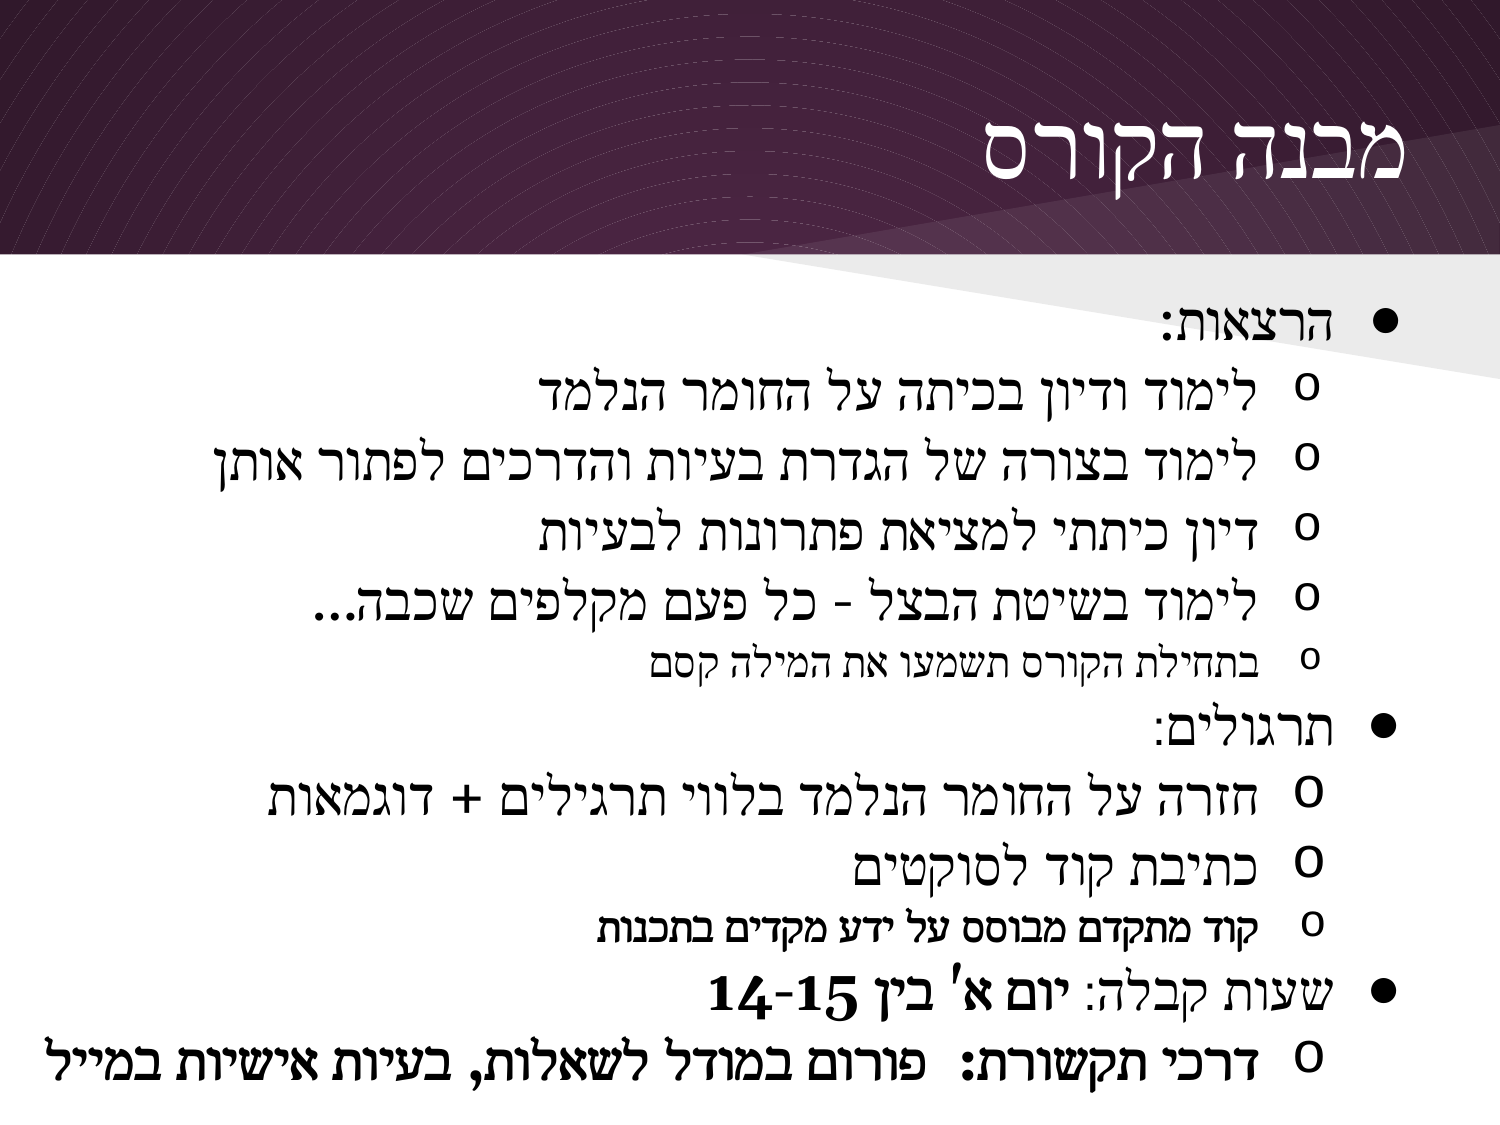

# מבנה הקורס
הרצאות:
לימוד ודיון בכיתה על החומר הנלמד
לימוד בצורה של הגדרת בעיות והדרכים לפתור אותן
דיון כיתתי למציאת פתרונות לבעיות
לימוד בשיטת הבצל - כל פעם מקלפים שכבה…
בתחילת הקורס תשמעו את המילה קסם
תרגולים:
חזרה על החומר הנלמד בלווי תרגילים + דוגמאות
כתיבת קוד לסוקטים
קוד מתקדם מבוסס על ידע מקדים בתכנות
שעות קבלה: יום א' בין 14-15
דרכי תקשורת:  פורום במודל לשאלות, בעיות אישיות במייל